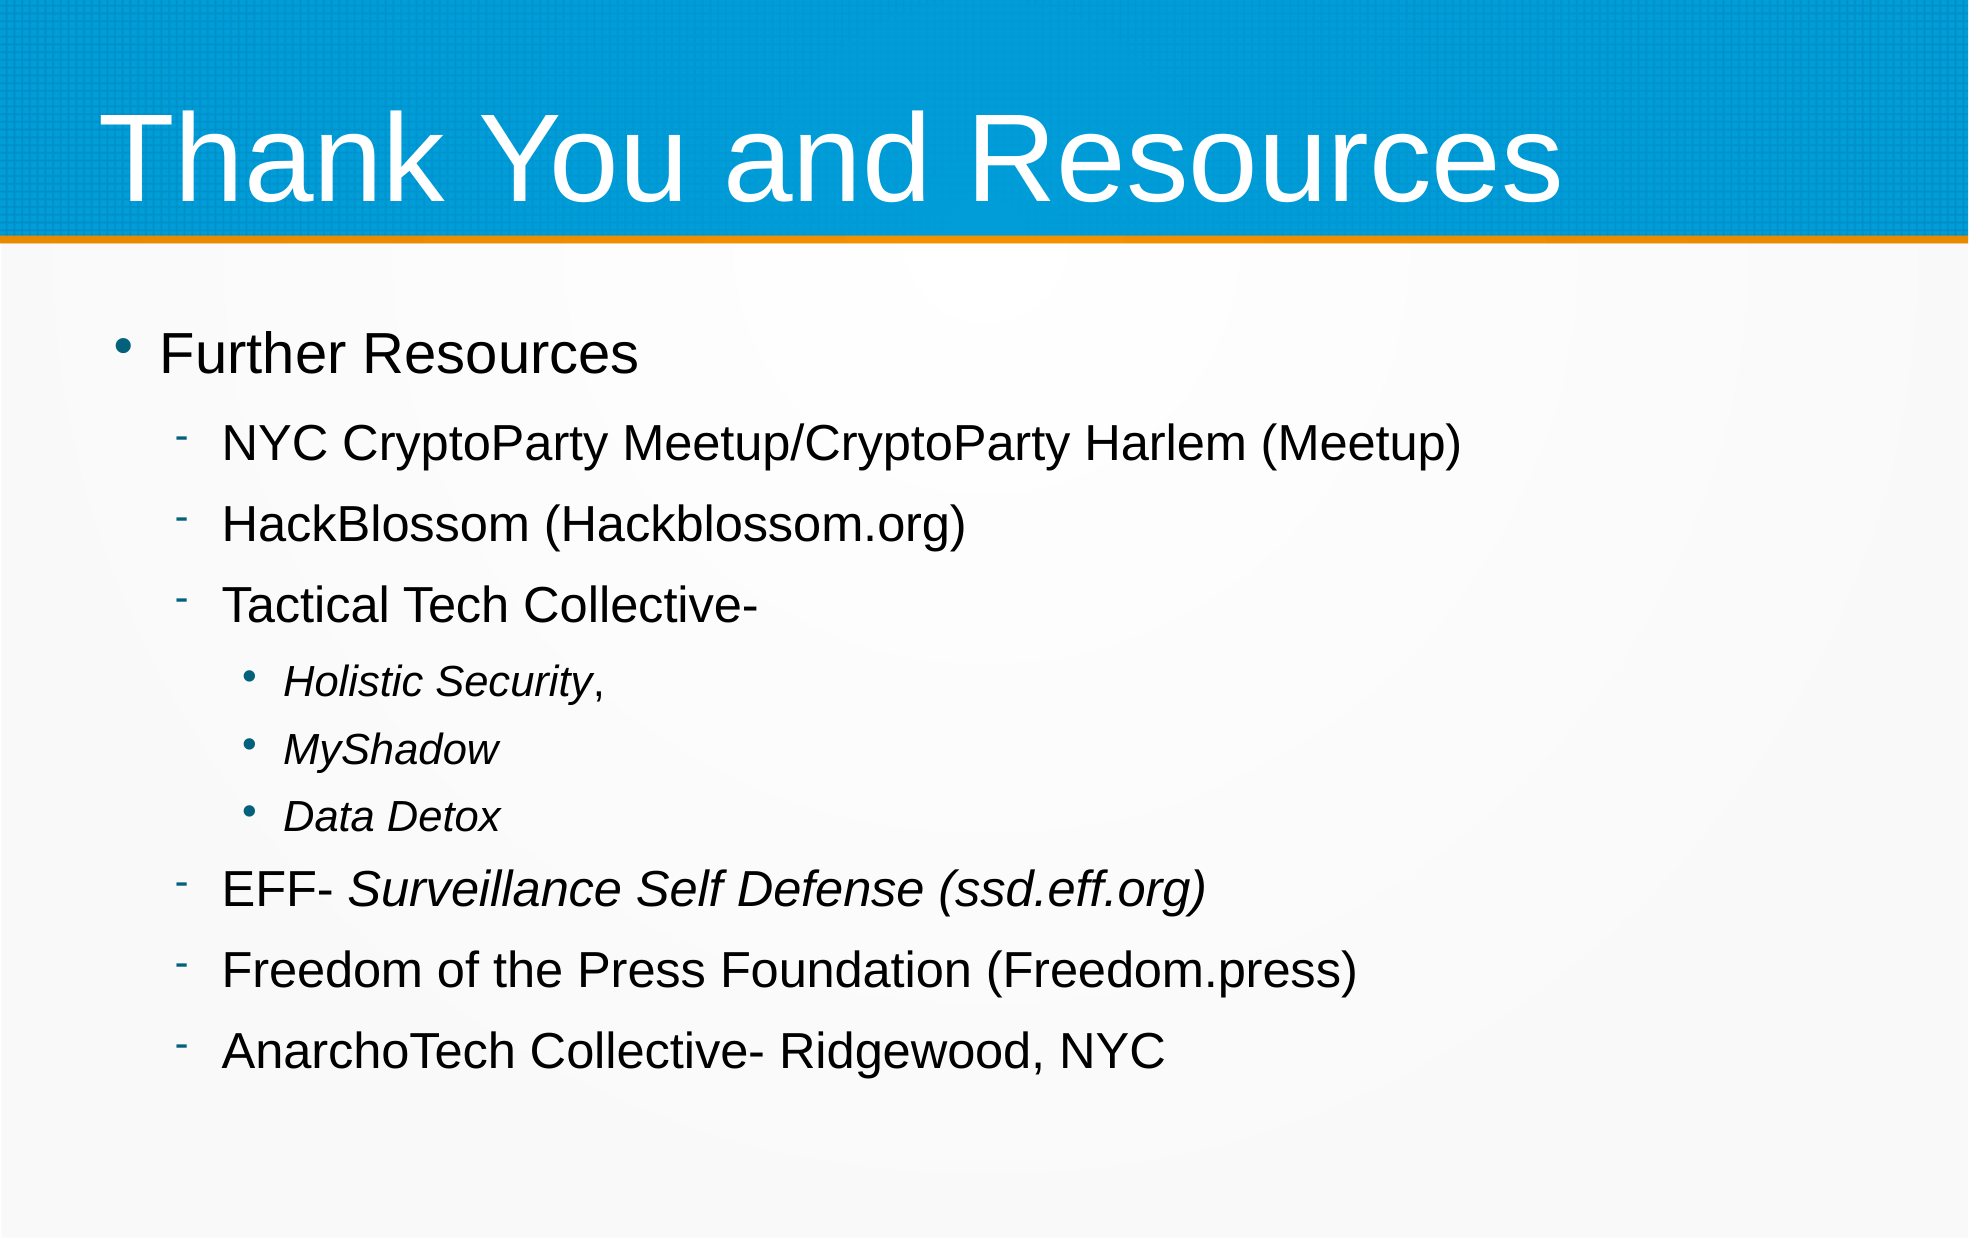

Thank You and Resources
Further Resources
NYC CryptoParty Meetup/CryptoParty Harlem (Meetup)
HackBlossom (Hackblossom.org)
Tactical Tech Collective-
Holistic Security,
MyShadow
Data Detox
EFF- Surveillance Self Defense (ssd.eff.org)
Freedom of the Press Foundation (Freedom.press)
AnarchoTech Collective- Ridgewood, NYC